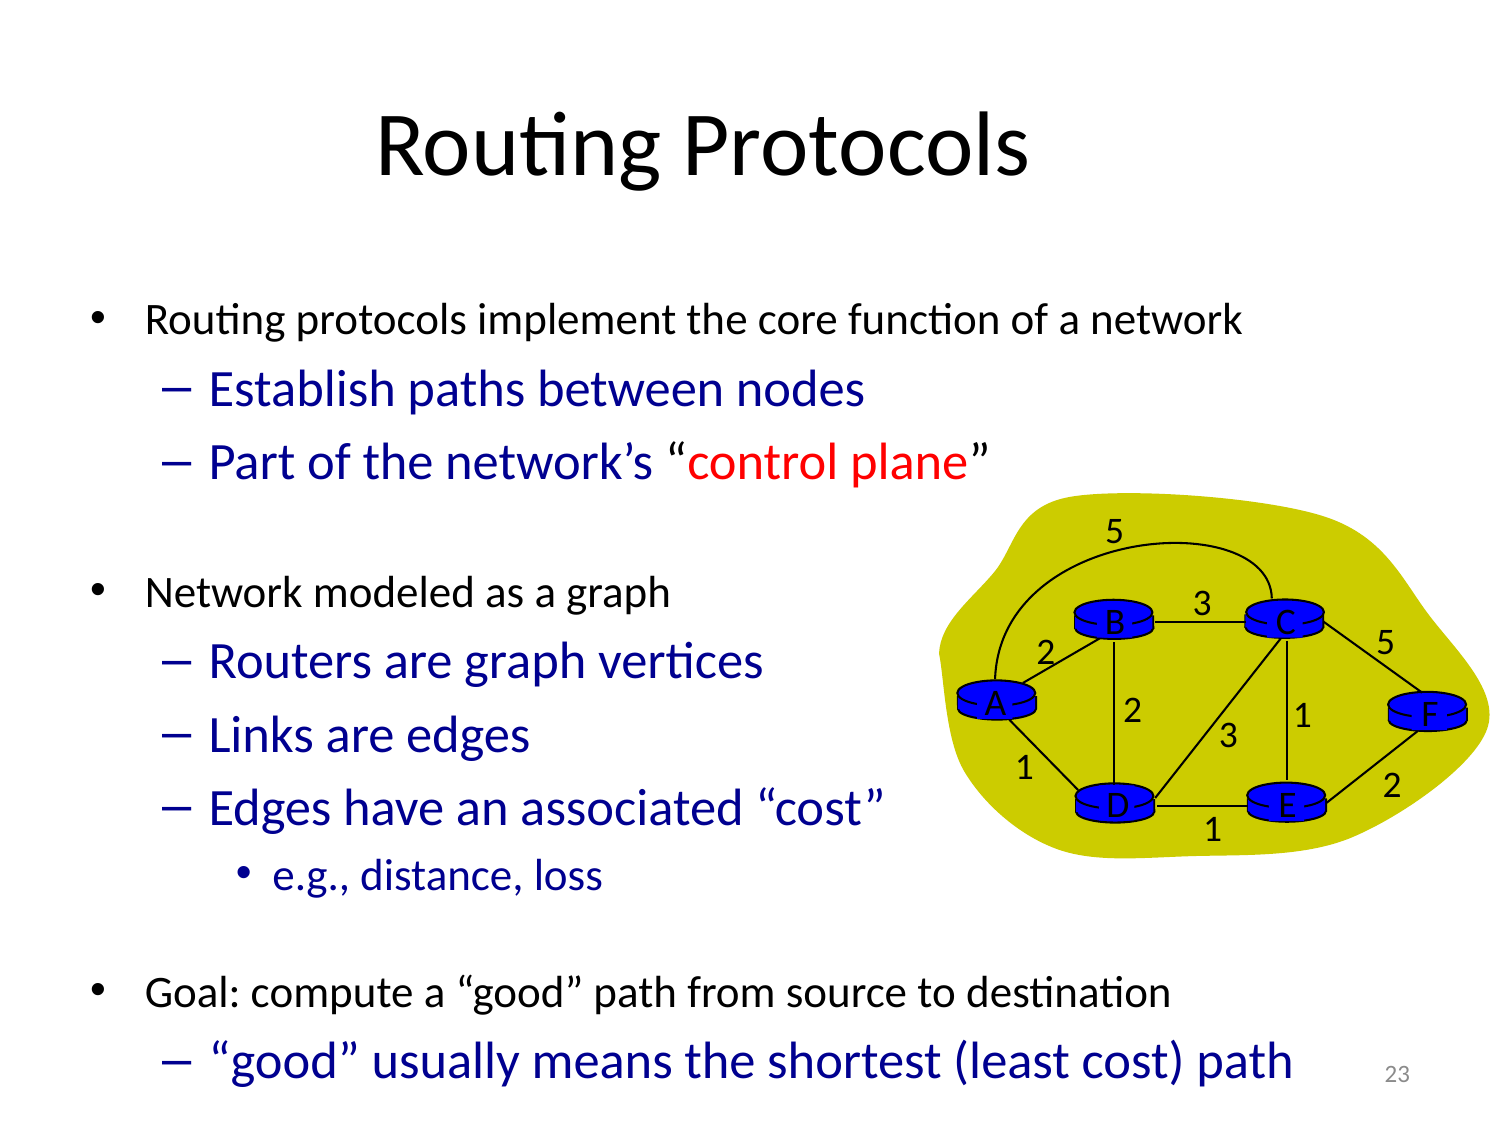

# Routing Protocols
Routing protocols implement the core function of a network
Establish paths between nodes
Part of the network’s “control plane”

Network modeled as a graph
Routers are graph vertices
Links are edges
Edges have an associated “cost”
e.g., distance, loss
Goal: compute a “good” path from source to destination
“good” usually means the shortest (least cost) path

5

3
B

C

5

2

A

2

F

1

3

1
2
D

E

1

23